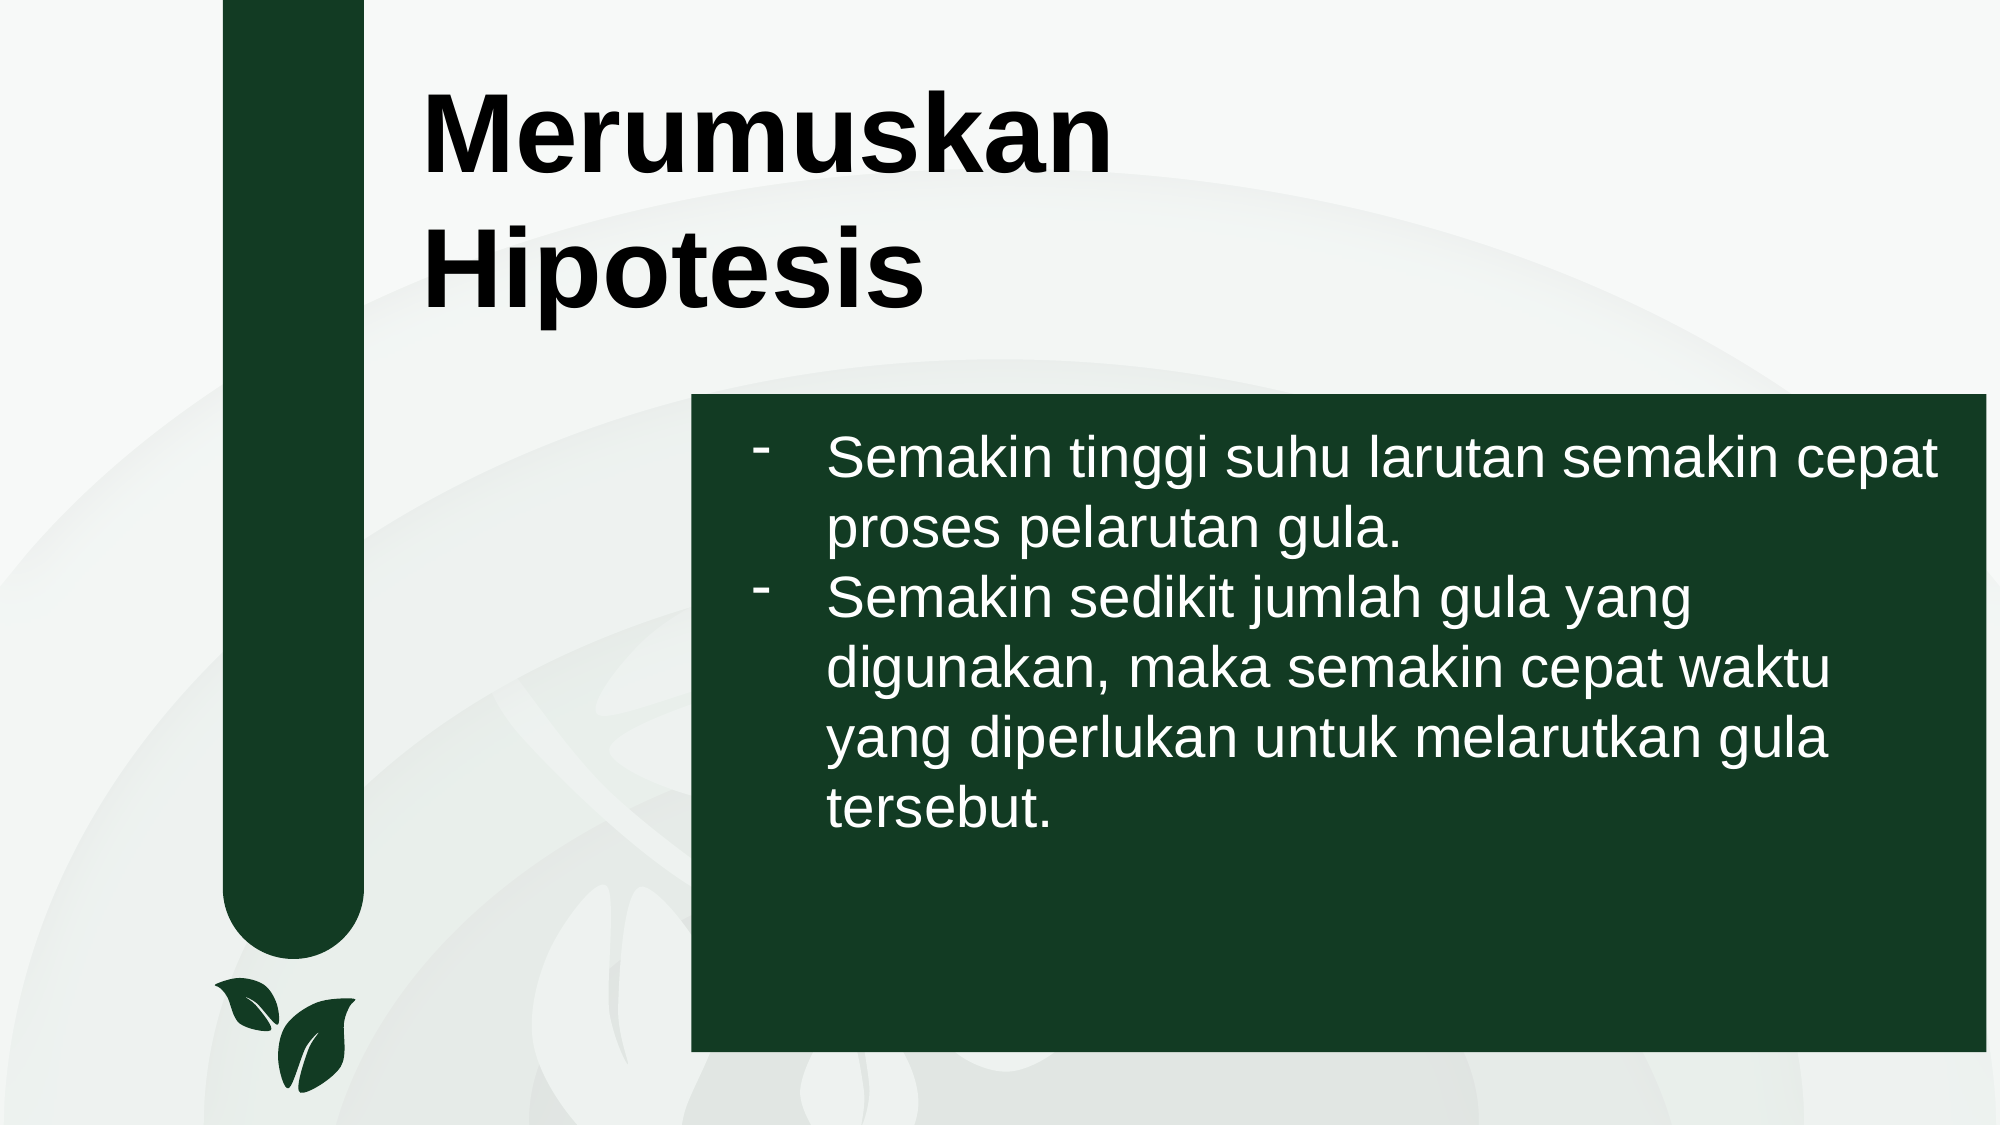

Merumuskan Hipotesis

Semakin tinggi suhu larutan semakin cepat proses pelarutan gula.
Semakin sedikit jumlah gula yang digunakan, maka semakin cepat waktu yang diperlukan untuk melarutkan gula tersebut.